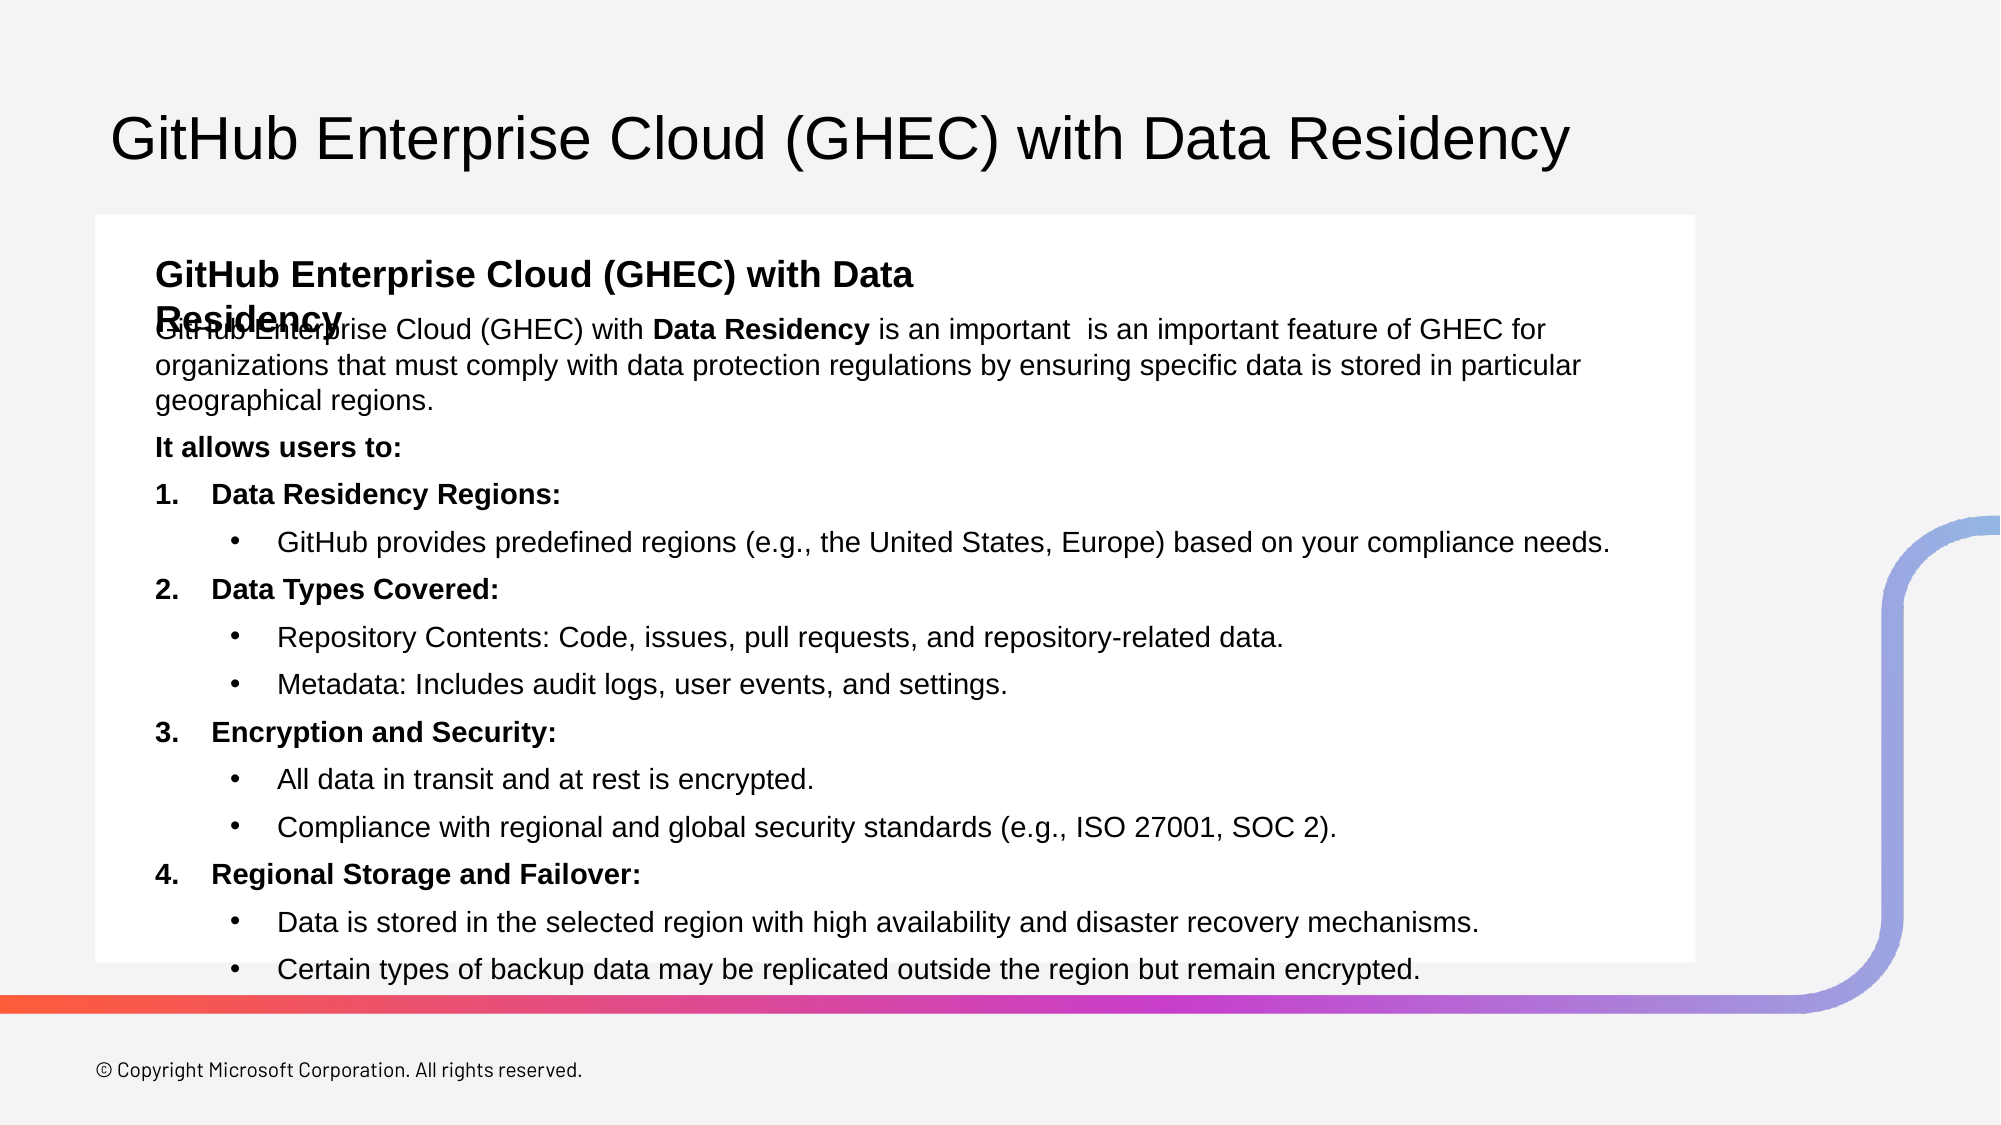

# GitHub Enterprise Cloud (GHEC) with Data Residency

GitHub Enterprise Cloud (GHEC) with Data Residency
GitHub Enterprise Cloud (GHEC) with Data Residency is an important  is an important feature of GHEC for organizations that must comply with data protection regulations by ensuring specific data is stored in particular geographical regions.
It allows users to:
Data Residency Regions:
GitHub provides predefined regions (e.g., the United States, Europe) based on your compliance needs.
Data Types Covered:
Repository Contents: Code, issues, pull requests, and repository-related data.
Metadata: Includes audit logs, user events, and settings.
Encryption and Security:
All data in transit and at rest is encrypted.
Compliance with regional and global security standards (e.g., ISO 27001, SOC 2).
Regional Storage and Failover:
Data is stored in the selected region with high availability and disaster recovery mechanisms.
Certain types of backup data may be replicated outside the region but remain encrypted.
© Copyright Microsoft Corporation. All rights reserved.